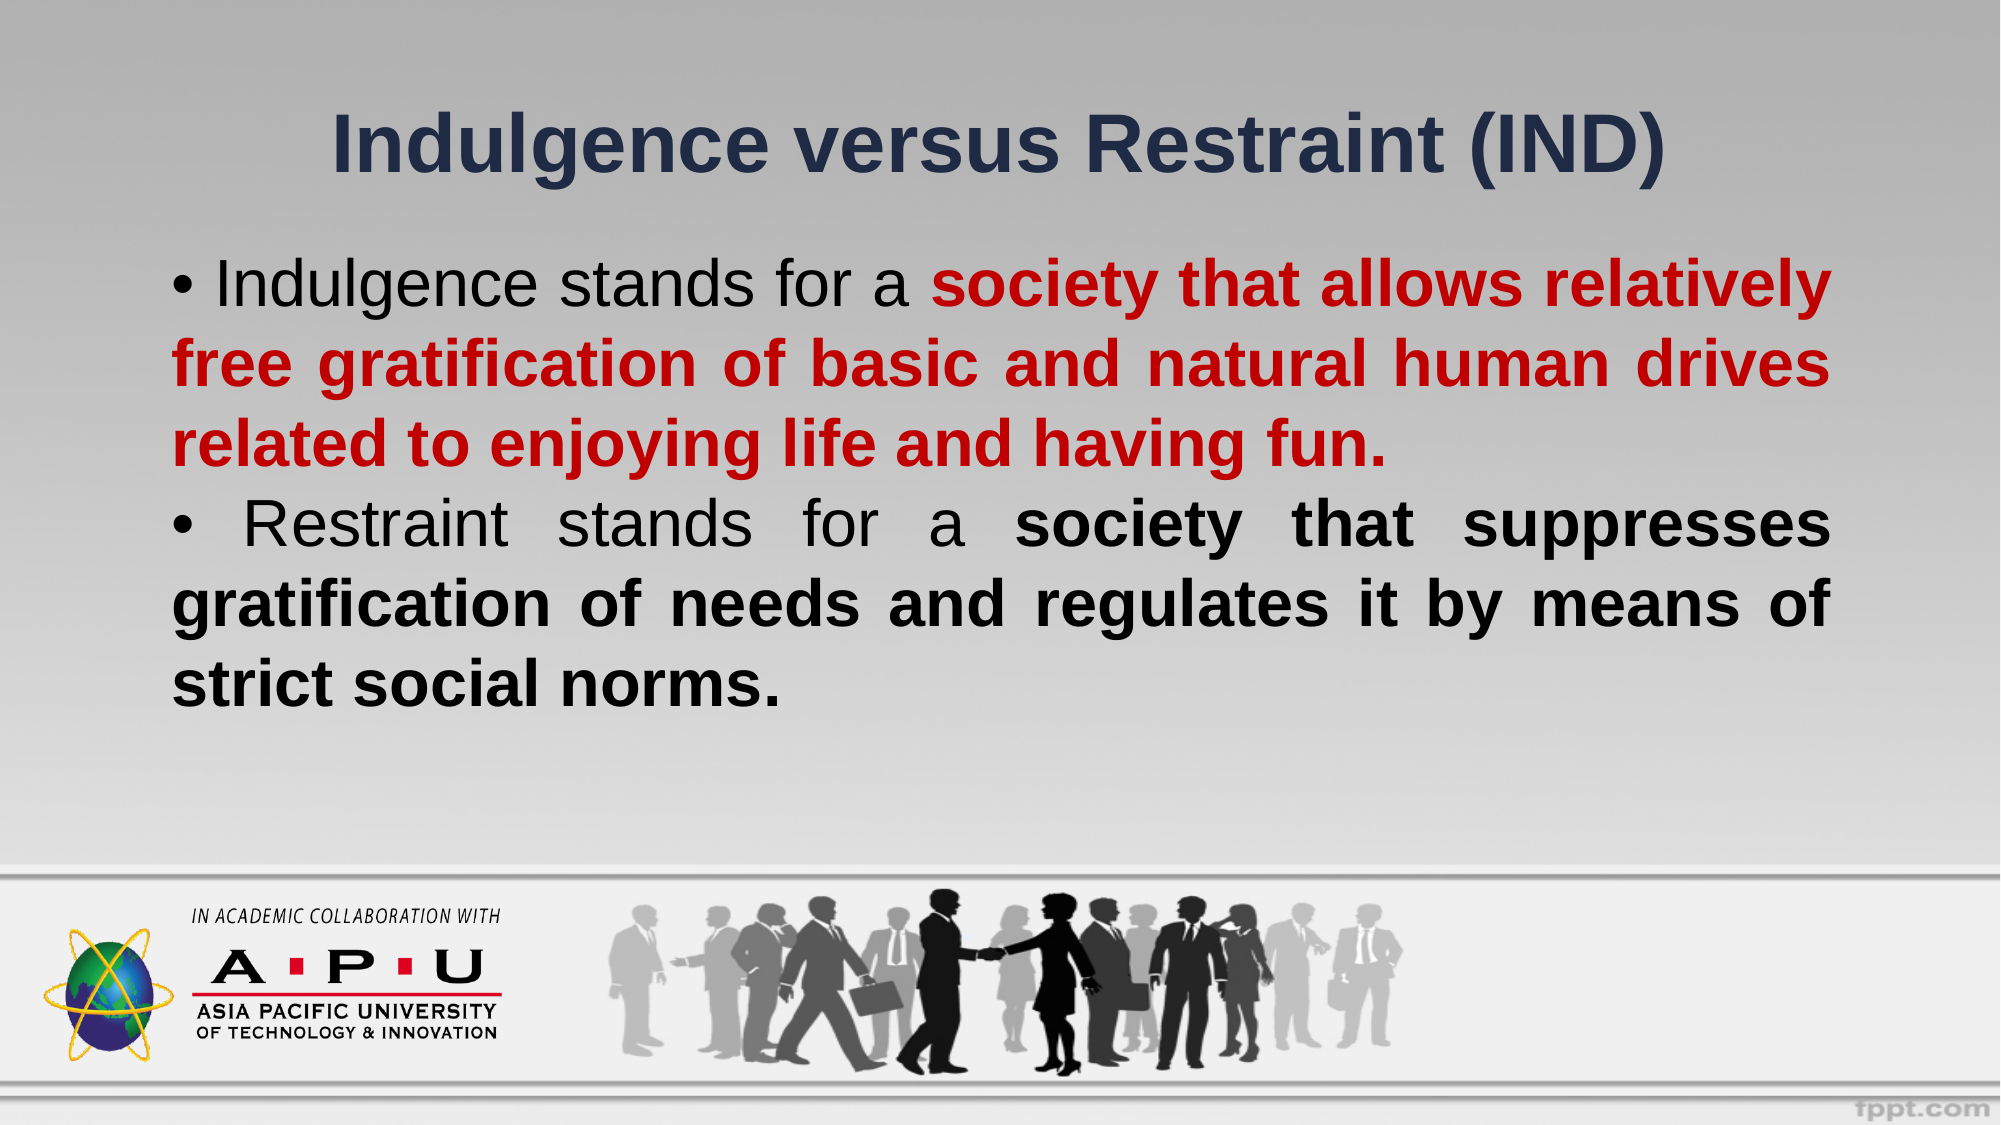

# Indulgence versus Restraint (IND)
• Indulgence stands for a society that allows relatively free gratification of basic and natural human drives related to enjoying life and having fun.
• Restraint stands for a society that suppresses gratification of needs and regulates it by means of strict social norms.